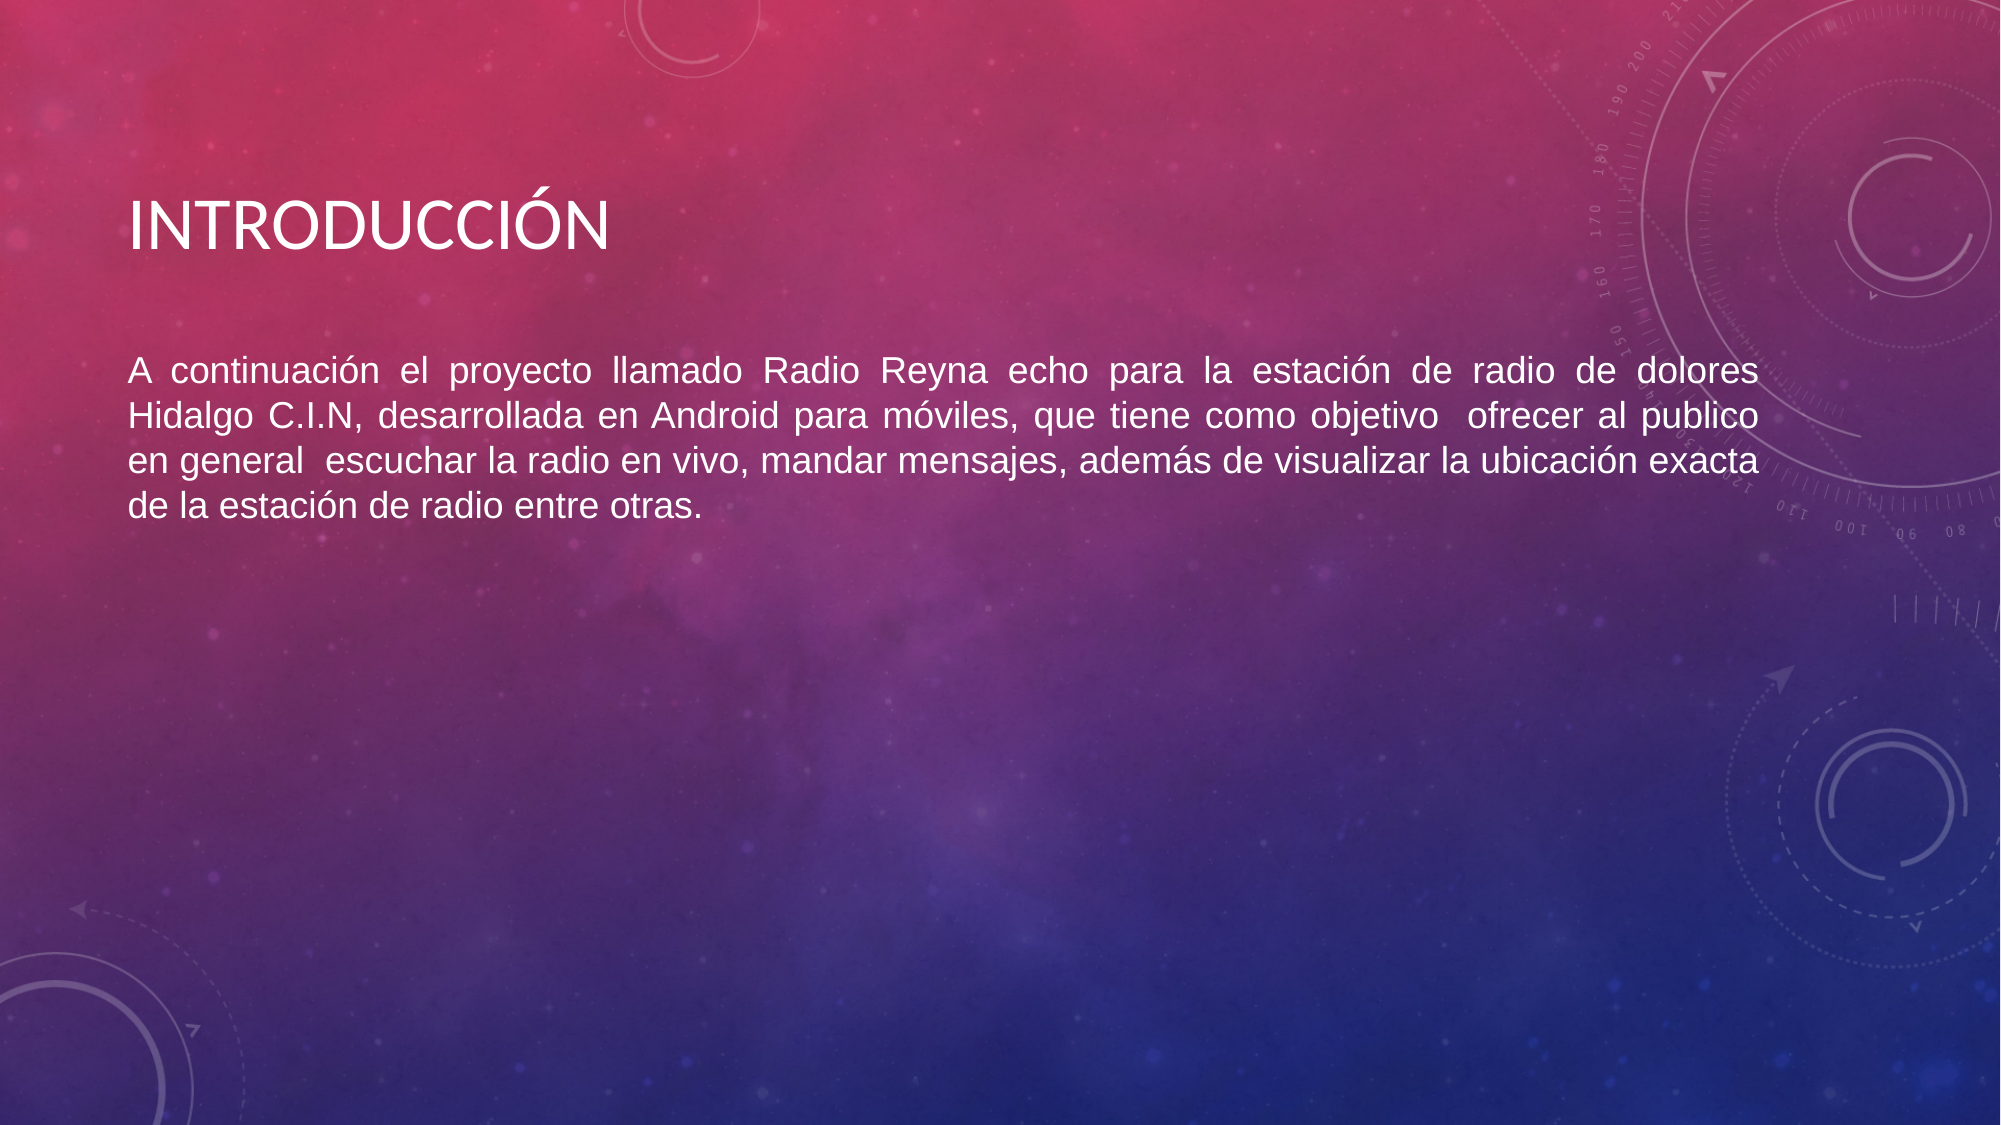

# Introducción
A continuación el proyecto llamado Radio Reyna echo para la estación de radio de dolores Hidalgo C.I.N, desarrollada en Android para móviles, que tiene como objetivo  ofrecer al publico en general  escuchar la radio en vivo, mandar mensajes, además de visualizar la ubicación exacta de la estación de radio entre otras.